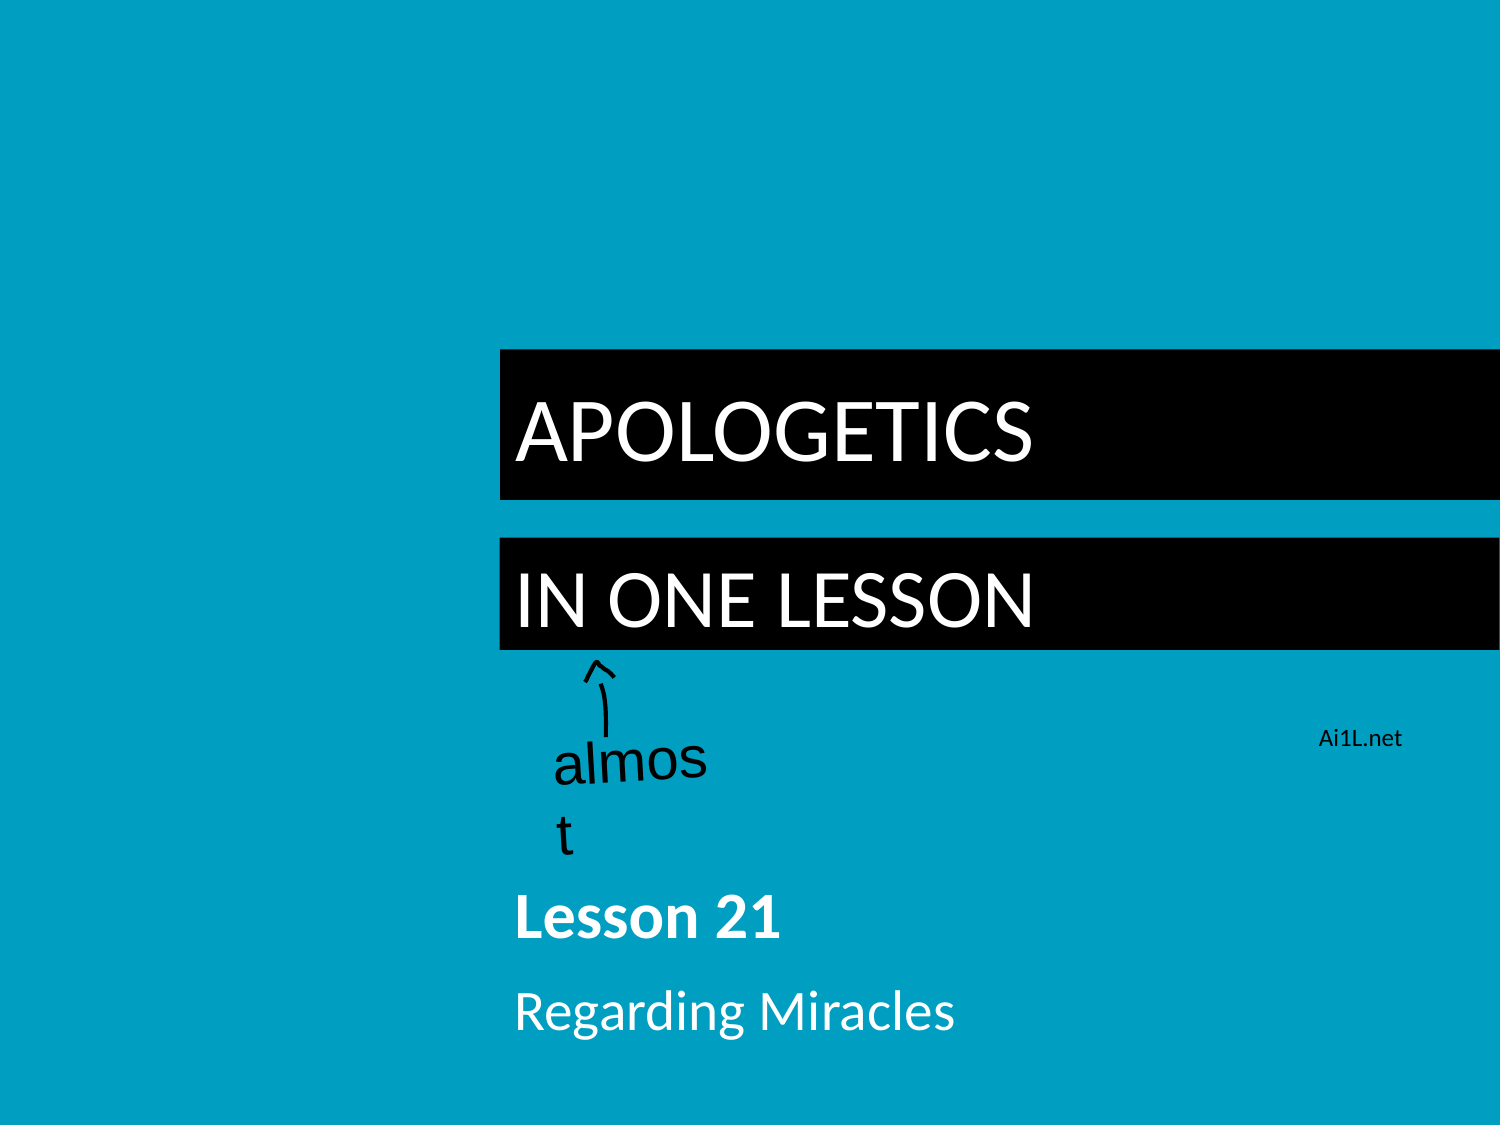

# APOLOGETICS
IN ONE LESSON

almost

Ai1L.net
Lesson 21
Regarding Miracles